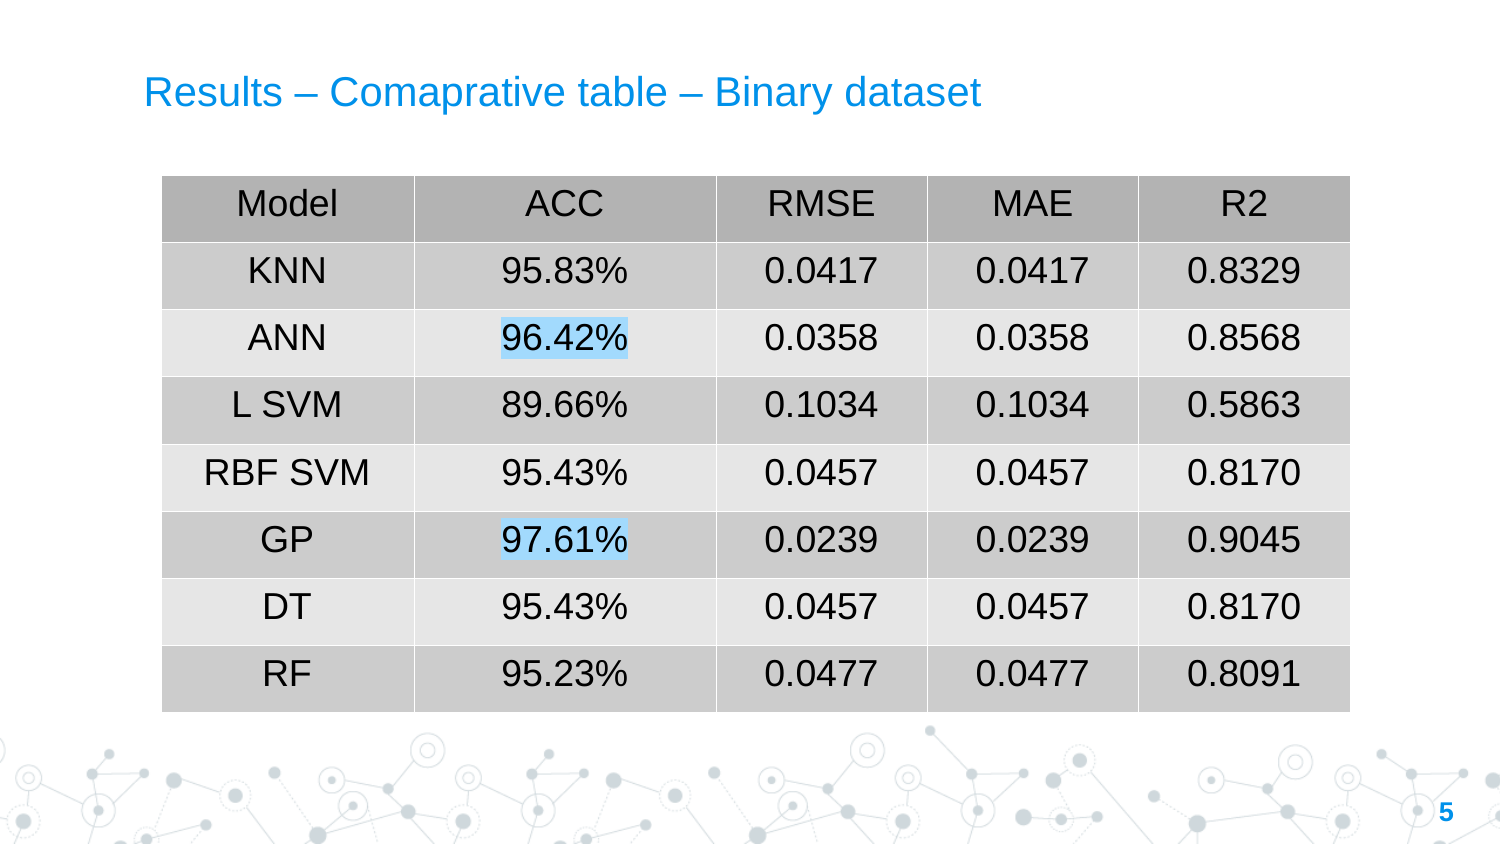

Results – Comaprative table – Binary dataset
| Model | ACC | RMSE | MAE | R2 |
| --- | --- | --- | --- | --- |
| KNN | 95.83% | 0.0417 | 0.0417 | 0.8329 |
| ANN | 96.42% | 0.0358 | 0.0358 | 0.8568 |
| L SVM | 89.66% | 0.1034 | 0.1034 | 0.5863 |
| RBF SVM | 95.43% | 0.0457 | 0.0457 | 0.8170 |
| GP | 97.61% | 0.0239 | 0.0239 | 0.9045 |
| DT | 95.43% | 0.0457 | 0.0457 | 0.8170 |
| RF | 95.23% | 0.0477 | 0.0477 | 0.8091 |
5